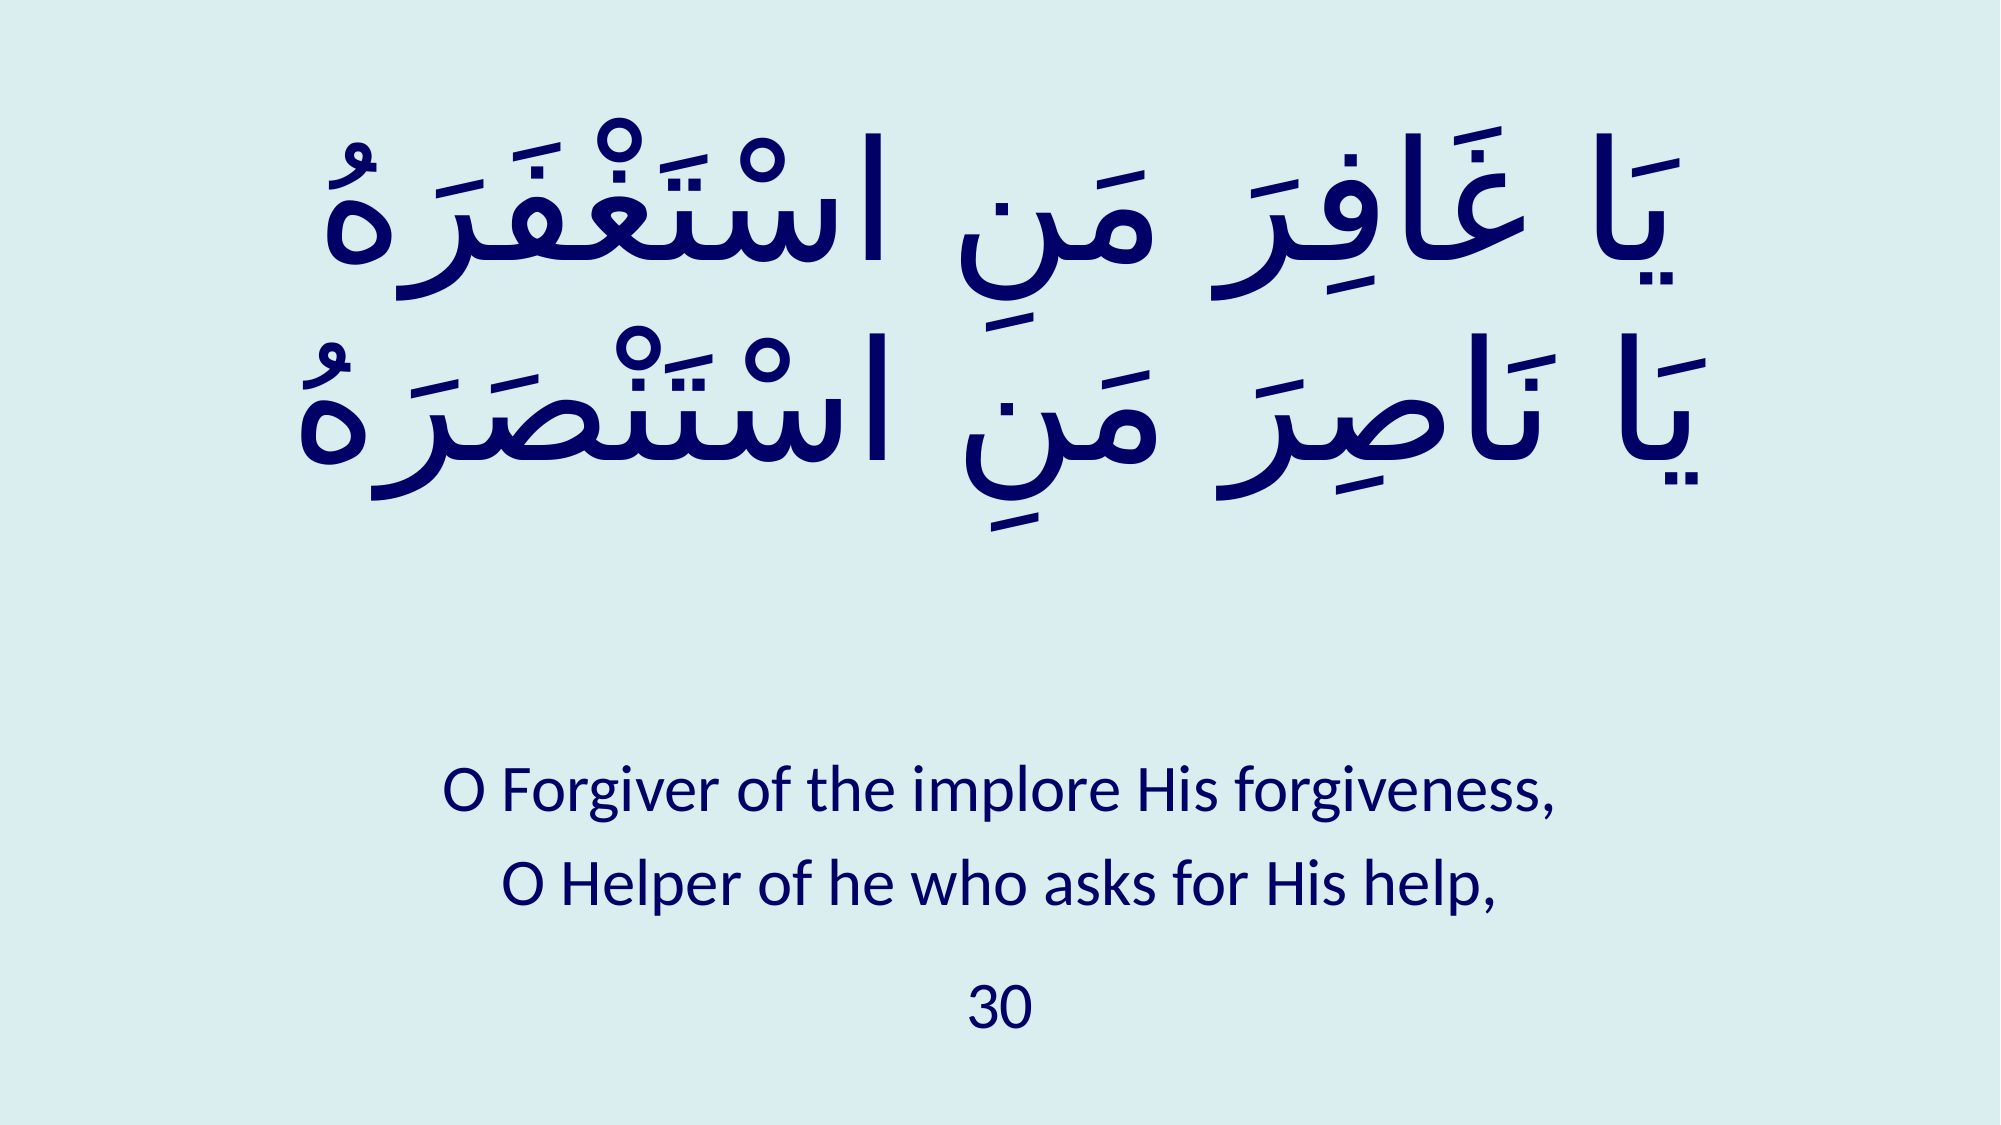

# يَا غَافِرَ مَنِ اسْتَغْفَرَهُ يَا نَاصِرَ مَنِ اسْتَنْصَرَهُ
O Forgiver of the implore His forgiveness,
O Helper of he who asks for His help,
30